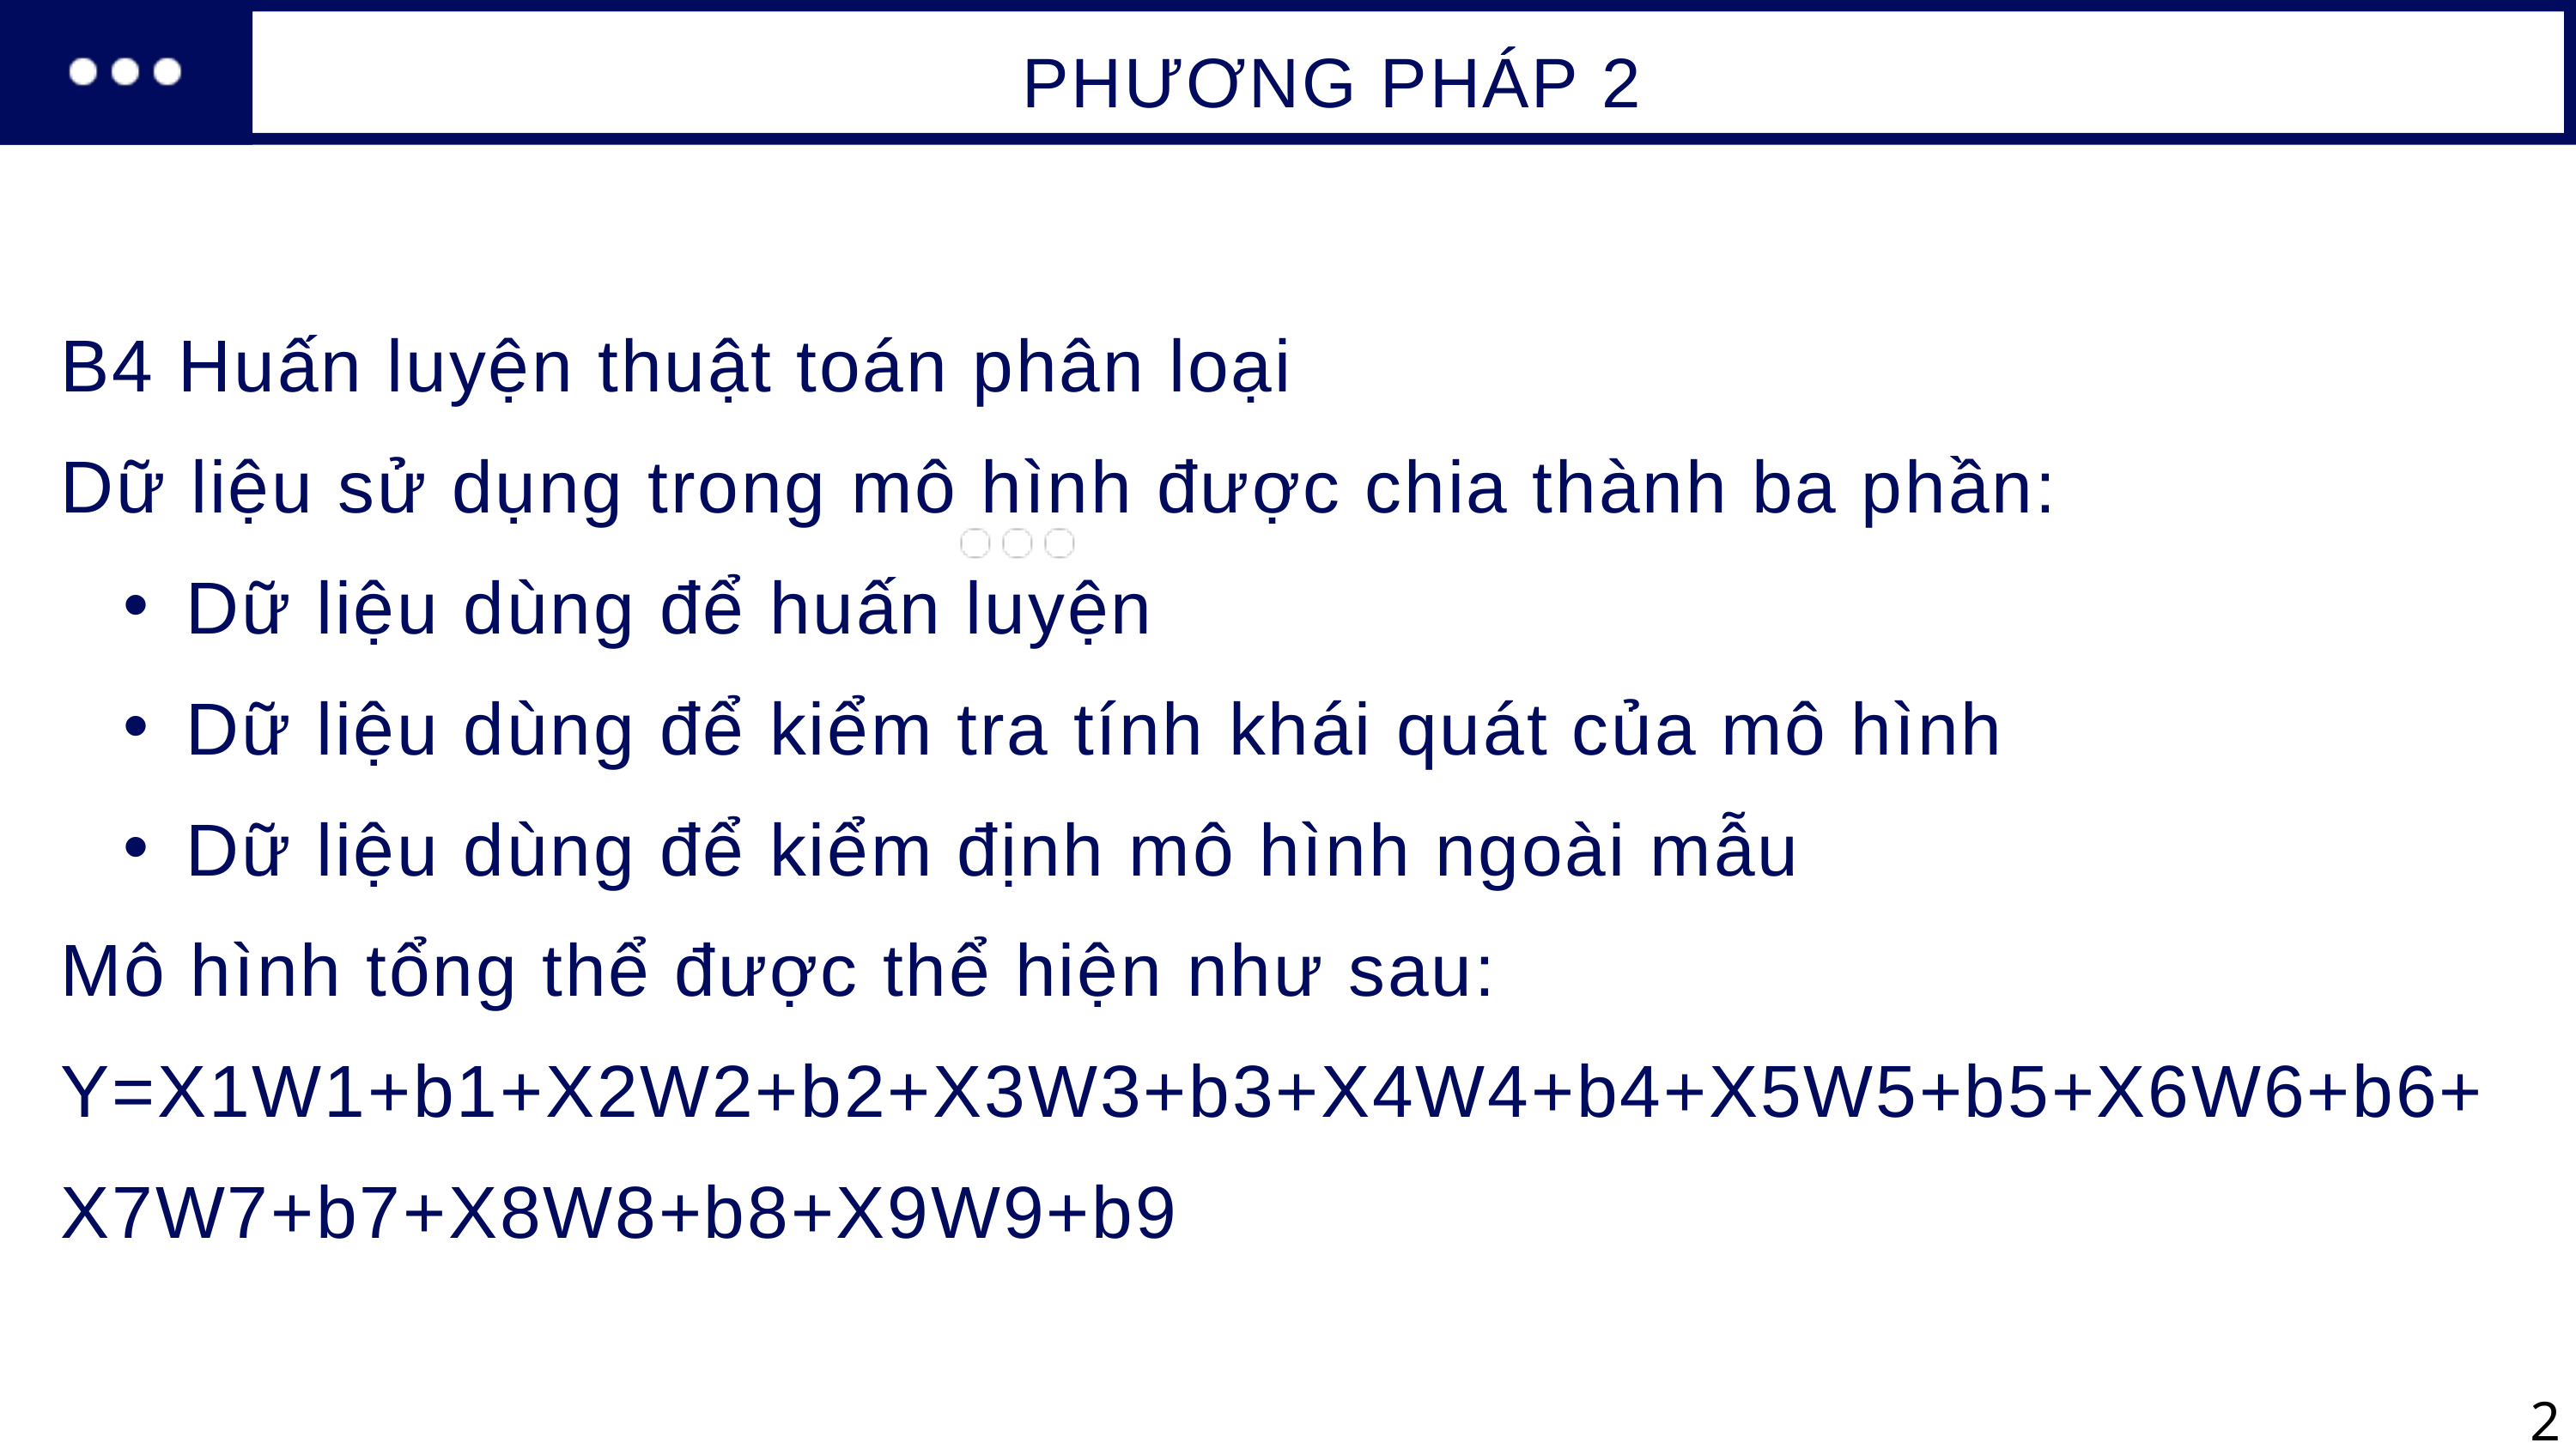

PHƯƠNG PHÁP 2
B4 Huấn luyện thuật toán phân loại
Dữ liệu sử dụng trong mô hình được chia thành ba phần:
Dữ liệu dùng để huấn luyện
Dữ liệu dùng để kiểm tra tính khái quát của mô hình
Dữ liệu dùng để kiểm định mô hình ngoài mẫu
Mô hình tổng thể được thể hiện như sau:
Y=X1W1+b1+X2W2+b2+X3W3+b3+X4W4+b4+X5W5+b5+X6W6+b6+X7W7+b7+X8W8+b8+X9W9+b9

23